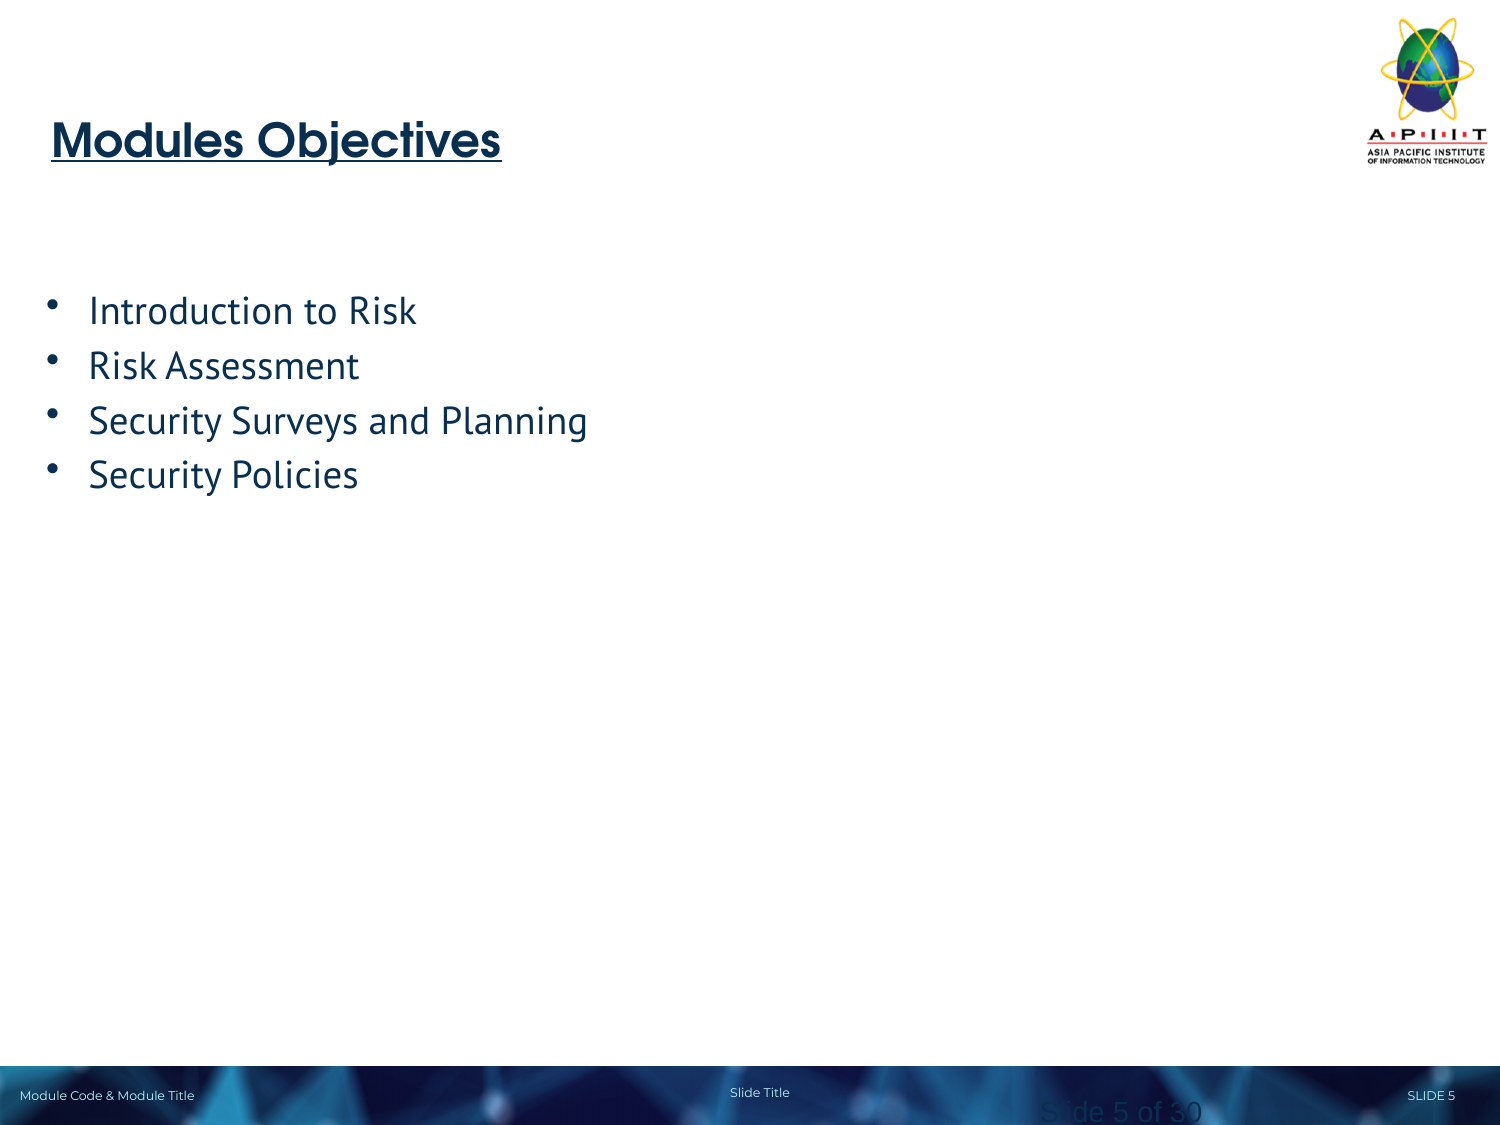

# Modules Objectives
Introduction to Risk
Risk Assessment
Security Surveys and Planning
Security Policies

Slide 5 of 30